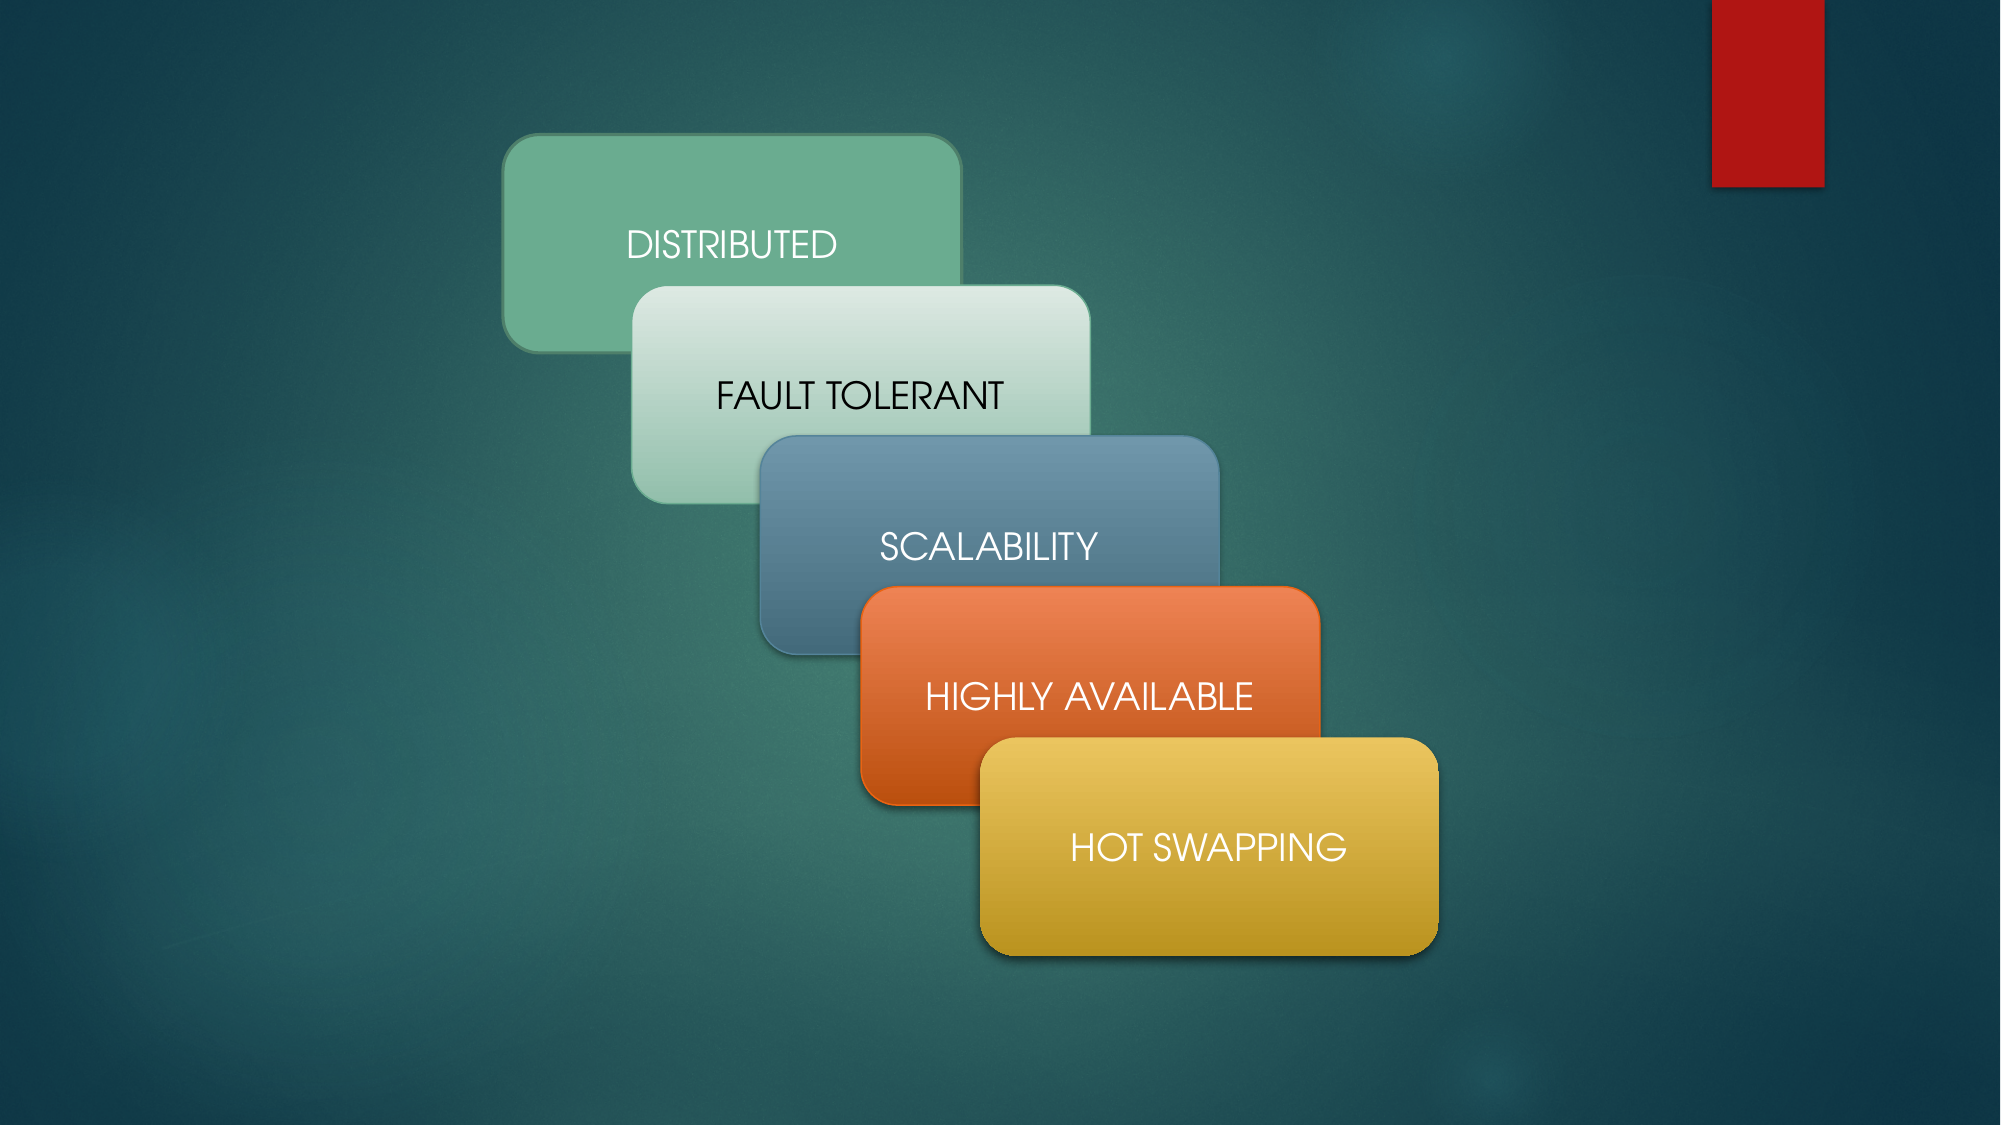

DISTRIBUTED
FAULT TOLERANT
SCALABILITY
HIGHLY AVAILABLE
HOT SWAPPING